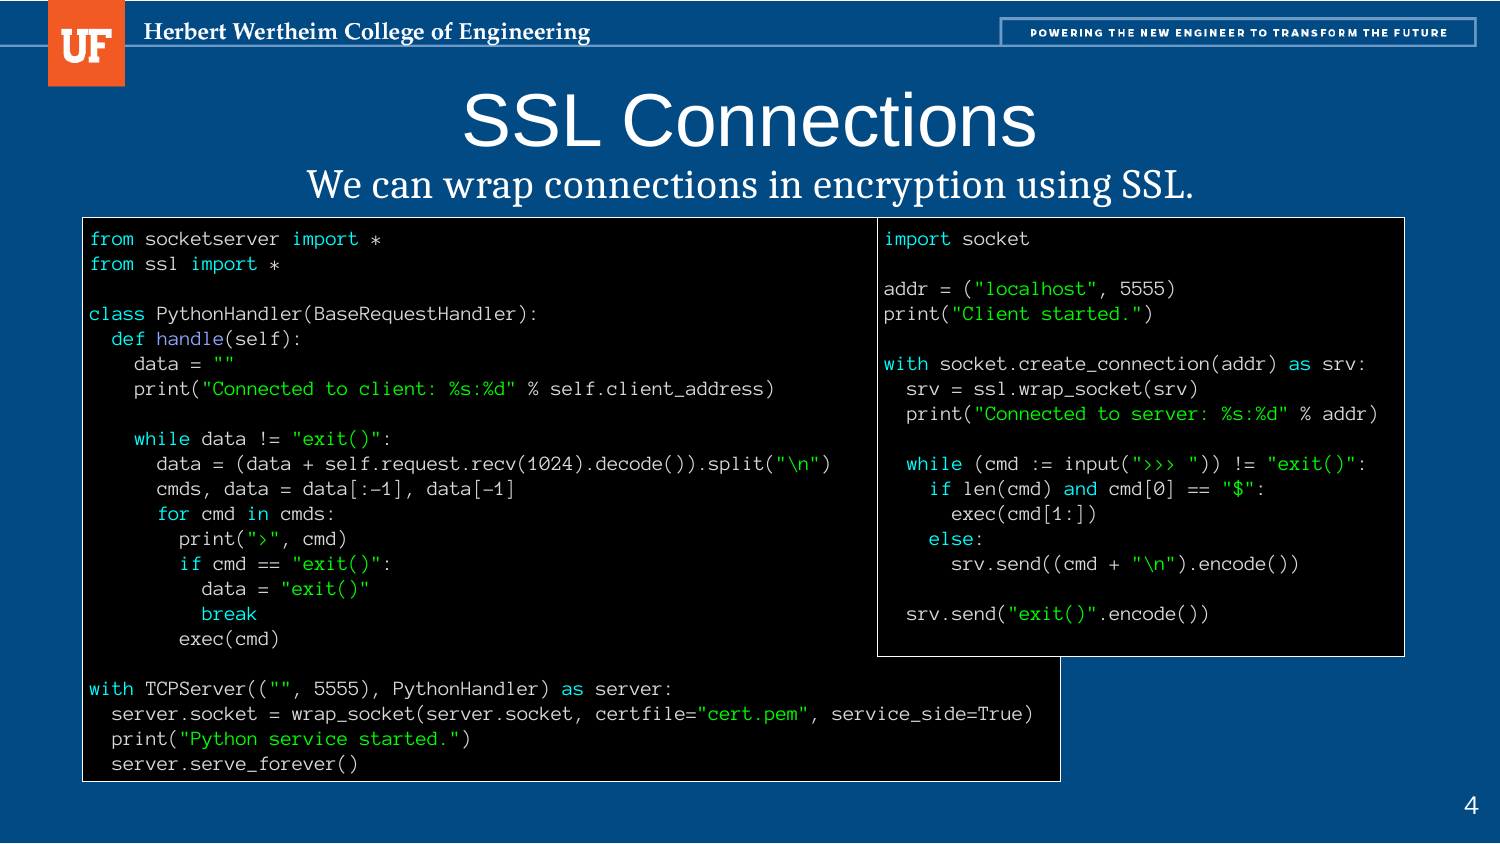

# SSL Connections
We can wrap connections in encryption using SSL.
from socketserver import *
from ssl import *

class PythonHandler(BaseRequestHandler):
  def handle(self):
    data = ""
    print("Connected to client: %s:%d" % self.client_address)

    while data != "exit()":
      data = (data + self.request.recv(1024).decode()).split("\n")
      cmds, data = data[:-1], data[-1]
      for cmd in cmds:
        print(">", cmd)
        if cmd == "exit()":
          data = "exit()"
          break
        exec(cmd)

with TCPServer(("", 5555), PythonHandler) as server:
  server.socket = wrap_socket(server.socket, certfile="cert.pem", service_side=True)
  print("Python service started.")
  server.serve_forever()
import socket

addr = ("localhost", 5555)
print("Client started.")

with socket.create_connection(addr) as srv:
  srv = ssl.wrap_socket(srv)
  print("Connected to server: %s:%d" % addr)

  while (cmd := input(">>> ")) != "exit()":
    if len(cmd) and cmd[0] == "$":
      exec(cmd[1:])
    else:
      srv.send((cmd + "\n").encode())

  srv.send("exit()".encode())

4